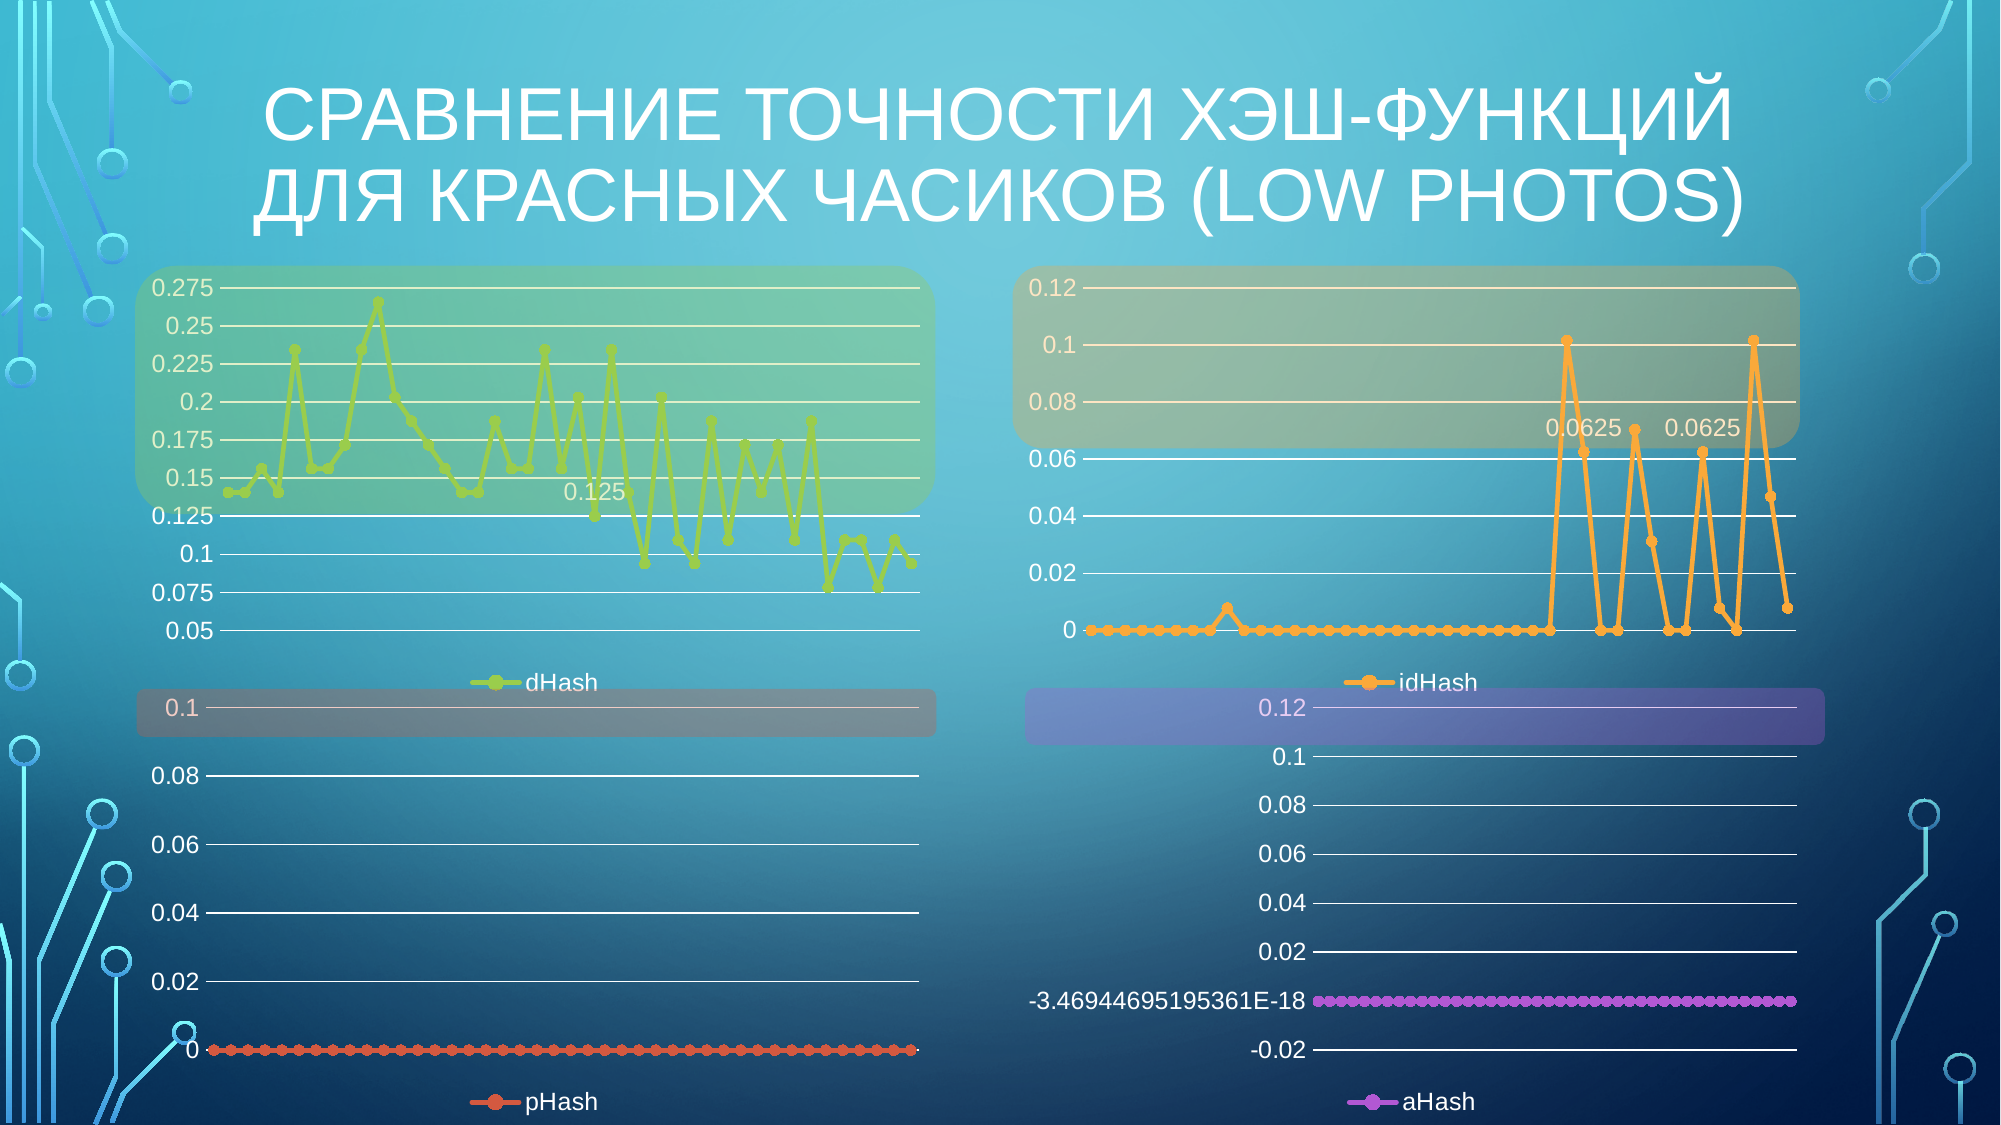

# Сравнение точности хэш-функций Для красных часиков (low photos)

### Chart

| Category | dHash |
|---|---|
| "red_1.jpg" | 0.140625 |
| "red_2.jpg" | 0.140625 |
| "red_3.jpg" | 0.15625 |
| "red_4.jpg" | 0.140625 |
| "red_5.jpg" | 0.234375 |
| "red_6.jpg" | 0.15625 |
| "red_7.jpg" | 0.15625 |
| "red_8.jpg" | 0.171875 |
| "red_9.jpg" | 0.234375 |
| "red_10.jpg" | 0.265625 |
| "red_11.jpg" | 0.203125 |
| "red_12.jpg" | 0.1875 |
| "red_13.jpg" | 0.171875 |
| "red_14.jpg" | 0.15625 |
| "red_15.jpg" | 0.140625 |
| "red_16.jpg" | 0.140625 |
| "red_17.jpg" | 0.1875 |
| "red_18.jpg" | 0.15625 |
| "red_19.jpg" | 0.15625 |
| "red_20.jpg" | 0.234375 |
| "red_21.jpg" | 0.15625 |
| "red_22.jpg" | 0.203125 |
| "red_23.jpg" | 0.125 |
| "red_24.jpg" | 0.234375 |
| "red_25.jpg" | 0.140625 |
| "red_26.jpg" | 0.09375 |
| "red_27.jpg" | 0.203125 |
| "red_28.jpg" | 0.109375 |
| "red_29.jpg" | 0.09375 |
| "red_30.jpg" | 0.1875 |
| "red_31.jpg" | 0.109375 |
| "red_32.jpg" | 0.171875 |
| "red_33.jpg" | 0.140625 |
| "red_34.jpg" | 0.171875 |
| "red_35.jpg" | 0.109375 |
| "red_36.jpg" | 0.1875 |
| "red_37.jpg" | 0.078125 |
| "red_38.jpg" | 0.109375 |
| "red_39.jpg" | 0.109375 |
| "red_40.jpg" | 0.078125 |
| "red_41.jpg" | 0.109375 |
| "red_42.jpg" | 0.09375 |

### Chart

| Category | idHash |
|---|---|
| "red_1.jpg" | 0.0 |
| "red_2.jpg" | 0.0 |
| "red_3.jpg" | 0.0 |
| "red_4.jpg" | 0.0 |
| "red_5.jpg" | 0.0 |
| "red_6.jpg" | 0.0 |
| "red_7.jpg" | 0.0 |
| "red_8.jpg" | 0.0 |
| "red_9.jpg" | 0.0078125 |
| "red_10.jpg" | 0.0 |
| "red_11.jpg" | 0.0 |
| "red_12.jpg" | 0.0 |
| "red_13.jpg" | 0.0 |
| "red_14.jpg" | 0.0 |
| "red_15.jpg" | 0.0 |
| "red_16.jpg" | 0.0 |
| "red_17.jpg" | 0.0 |
| "red_18.jpg" | 0.0 |
| "red_19.jpg" | 0.0 |
| "red_20.jpg" | 0.0 |
| "red_21.jpg" | 0.0 |
| "red_22.jpg" | 0.0 |
| "red_23.jpg" | 0.0 |
| "red_24.jpg" | 0.0 |
| "red_25.jpg" | 0.0 |
| "red_26.jpg" | 0.0 |
| "red_27.jpg" | 0.0 |
| "red_28.jpg" | 0.0 |
| "red_29.jpg" | 0.1015625 |
| "red_30.jpg" | 0.0625 |
| "red_31.jpg" | 0.0 |
| "red_32.jpg" | 0.0 |
| "red_33.jpg" | 0.0703125 |
| "red_34.jpg" | 0.03125 |
| "red_35.jpg" | 0.0 |
| "red_36.jpg" | 0.0 |
| "red_37.jpg" | 0.0625 |
| "red_38.jpg" | 0.0078125 |
| "red_39.jpg" | 0.0 |
| "red_40.jpg" | 0.1015625 |
| "red_41.jpg" | 0.046875 |
| "red_42.jpg" | 0.0078125 |

### Chart

| Category | aHash |
|---|---|
| "red_1.jpg" | 0.0 |
| "red_2.jpg" | 0.0 |
| "red_3.jpg" | 0.0 |
| "red_4.jpg" | 0.0 |
| "red_5.jpg" | 0.0 |
| "red_6.jpg" | 0.0 |
| "red_7.jpg" | 0.0 |
| "red_8.jpg" | 0.0 |
| "red_9.jpg" | 0.0 |
| "red_10.jpg" | 0.0 |
| "red_11.jpg" | 0.0 |
| "red_12.jpg" | 0.0 |
| "red_13.jpg" | 0.0 |
| "red_14.jpg" | 0.0 |
| "red_15.jpg" | 0.0 |
| "red_16.jpg" | 0.0 |
| "red_17.jpg" | 0.0 |
| "red_18.jpg" | 0.0 |
| "red_19.jpg" | 0.0 |
| "red_20.jpg" | 0.0 |
| "red_21.jpg" | 0.0 |
| "red_22.jpg" | 0.0 |
| "red_23.jpg" | 0.0 |
| "red_24.jpg" | 0.0 |
| "red_25.jpg" | 0.0 |
| "red_26.jpg" | 0.0 |
| "red_27.jpg" | 0.0 |
| "red_28.jpg" | 0.0 |
| "red_29.jpg" | 0.0 |
| "red_30.jpg" | 0.0 |
| "red_31.jpg" | 0.0 |
| "red_32.jpg" | 0.0 |
| "red_33.jpg" | 0.0 |
| "red_34.jpg" | 0.0 |
| "red_35.jpg" | 0.0 |
| "red_36.jpg" | 0.0 |
| "red_37.jpg" | 0.0 |
| "red_38.jpg" | 0.0 |
| "red_39.jpg" | 0.0 |
| "red_40.jpg" | 0.0 |
| "red_41.jpg" | 0.0 |
| "red_42.jpg" | 0.0 |

### Chart

| Category | pHash |
|---|---|
| "red_1.jpg" | 0.0 |
| "red_2.jpg" | 0.0 |
| "red_3.jpg" | 0.0 |
| "red_4.jpg" | 0.0 |
| "red_5.jpg" | 0.0 |
| "red_6.jpg" | 0.0 |
| "red_7.jpg" | 0.0 |
| "red_8.jpg" | 0.0 |
| "red_9.jpg" | 0.0 |
| "red_10.jpg" | 0.0 |
| "red_11.jpg" | 0.0 |
| "red_12.jpg" | 0.0 |
| "red_13.jpg" | 0.0 |
| "red_14.jpg" | 0.0 |
| "red_15.jpg" | 0.0 |
| "red_16.jpg" | 0.0 |
| "red_17.jpg" | 0.0 |
| "red_18.jpg" | 0.0 |
| "red_19.jpg" | 0.0 |
| "red_20.jpg" | 0.0 |
| "red_21.jpg" | 0.0 |
| "red_22.jpg" | 0.0 |
| "red_23.jpg" | 0.0 |
| "red_24.jpg" | 0.0 |
| "red_25.jpg" | 0.0 |
| "red_26.jpg" | 0.0 |
| "red_27.jpg" | 0.0 |
| "red_28.jpg" | 0.0 |
| "red_29.jpg" | 0.0 |
| "red_30.jpg" | 0.0 |
| "red_31.jpg" | 0.0 |
| "red_32.jpg" | 0.0 |
| "red_33.jpg" | 0.0 |
| "red_34.jpg" | 0.0 |
| "red_35.jpg" | 0.0 |
| "red_36.jpg" | 0.0 |
| "red_37.jpg" | 0.0 |
| "red_38.jpg" | 0.0 |
| "red_39.jpg" | 0.0 |
| "red_40.jpg" | 0.0 |
| "red_41.jpg" | 0.0 |
| "red_42.jpg" | 0.0 |